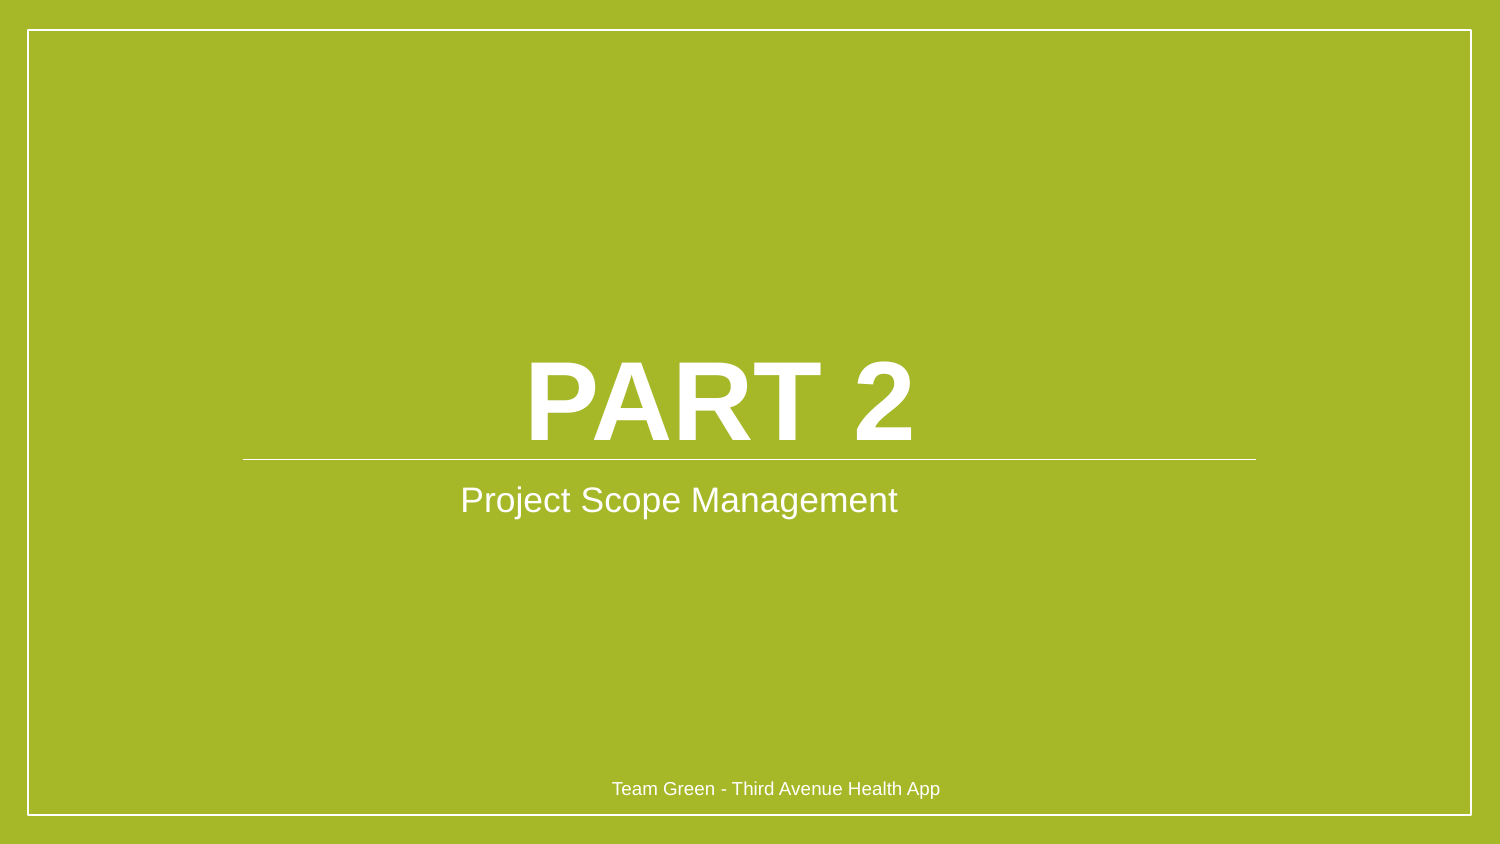

# PART 2
Project Scope Management

Team Green - Third Avenue Health App